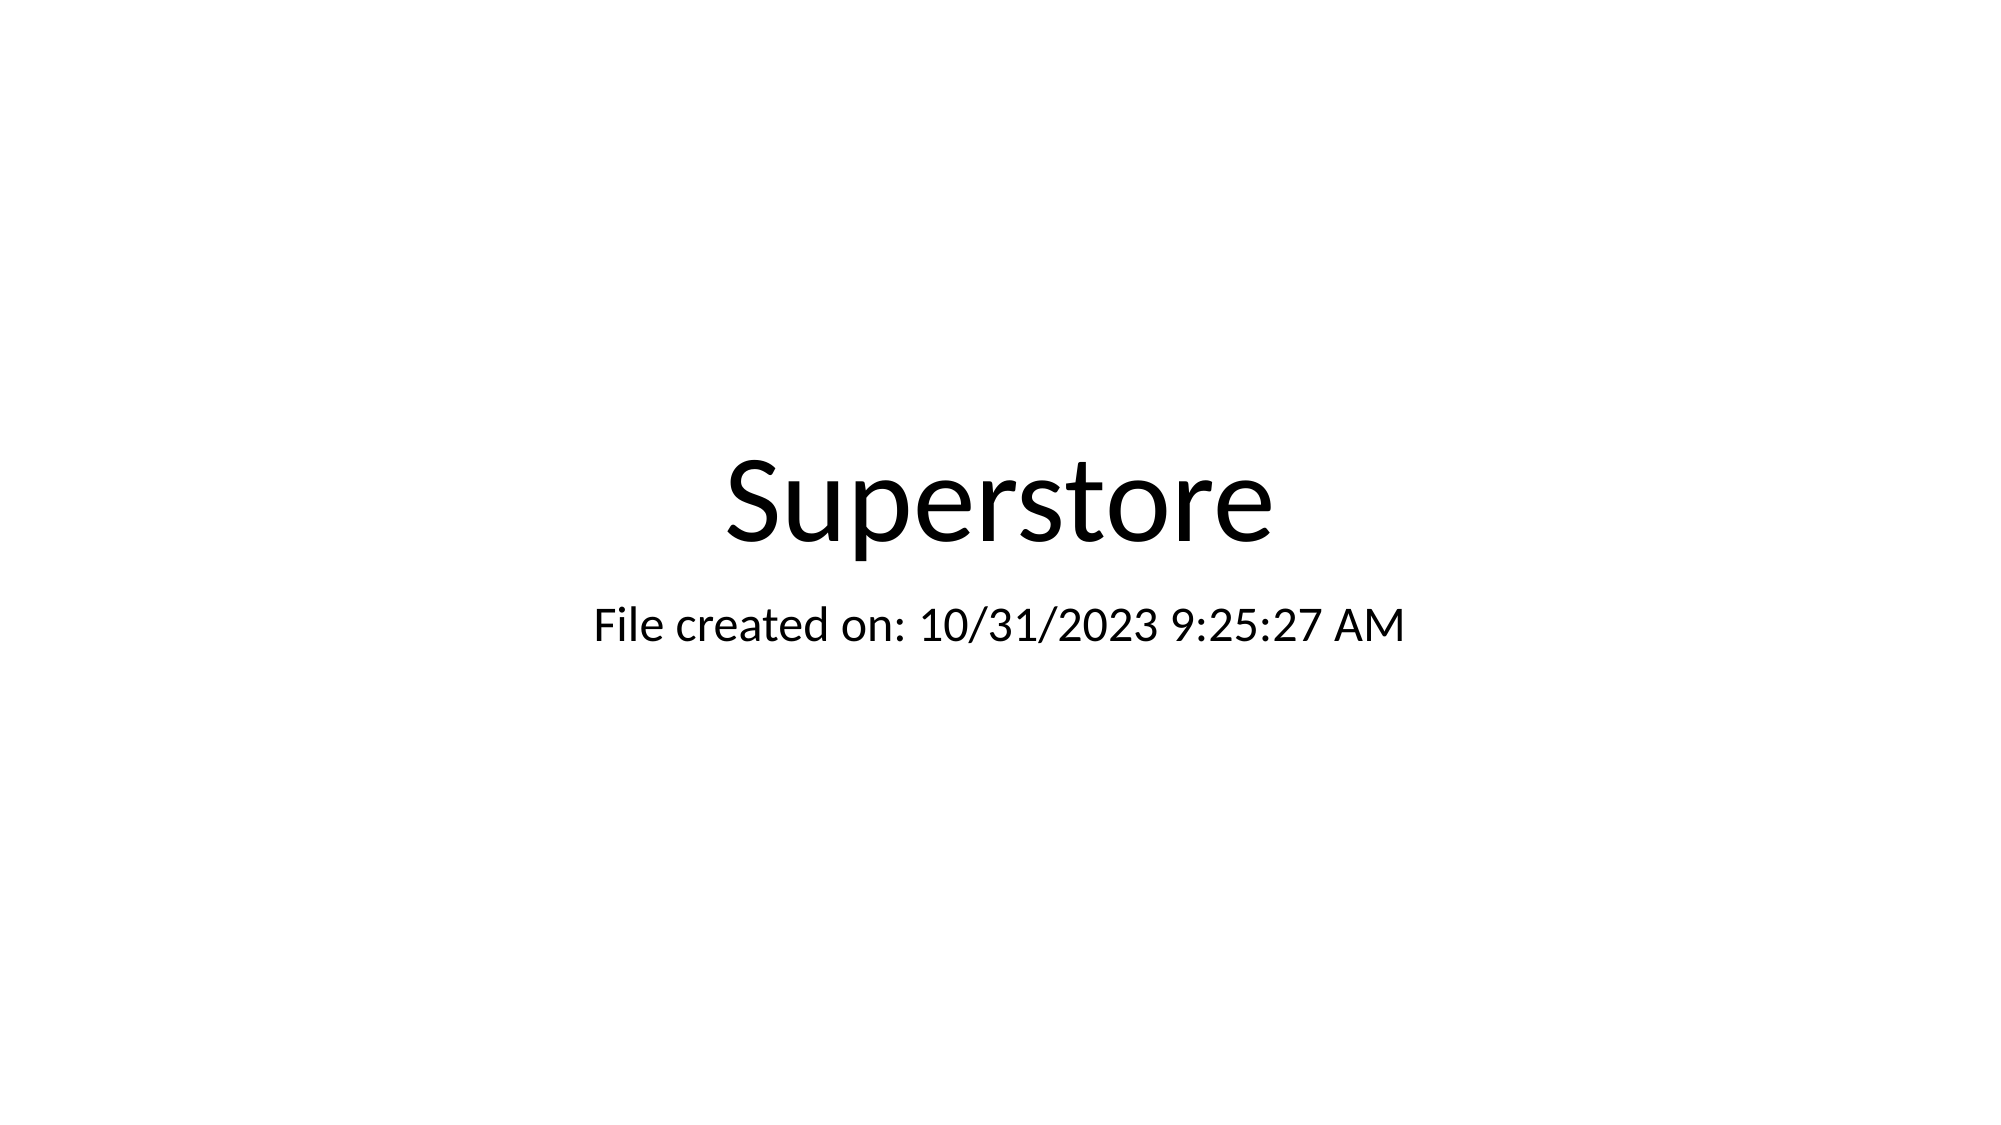

# Superstore
File created on: 10/31/2023 9:25:27 AM